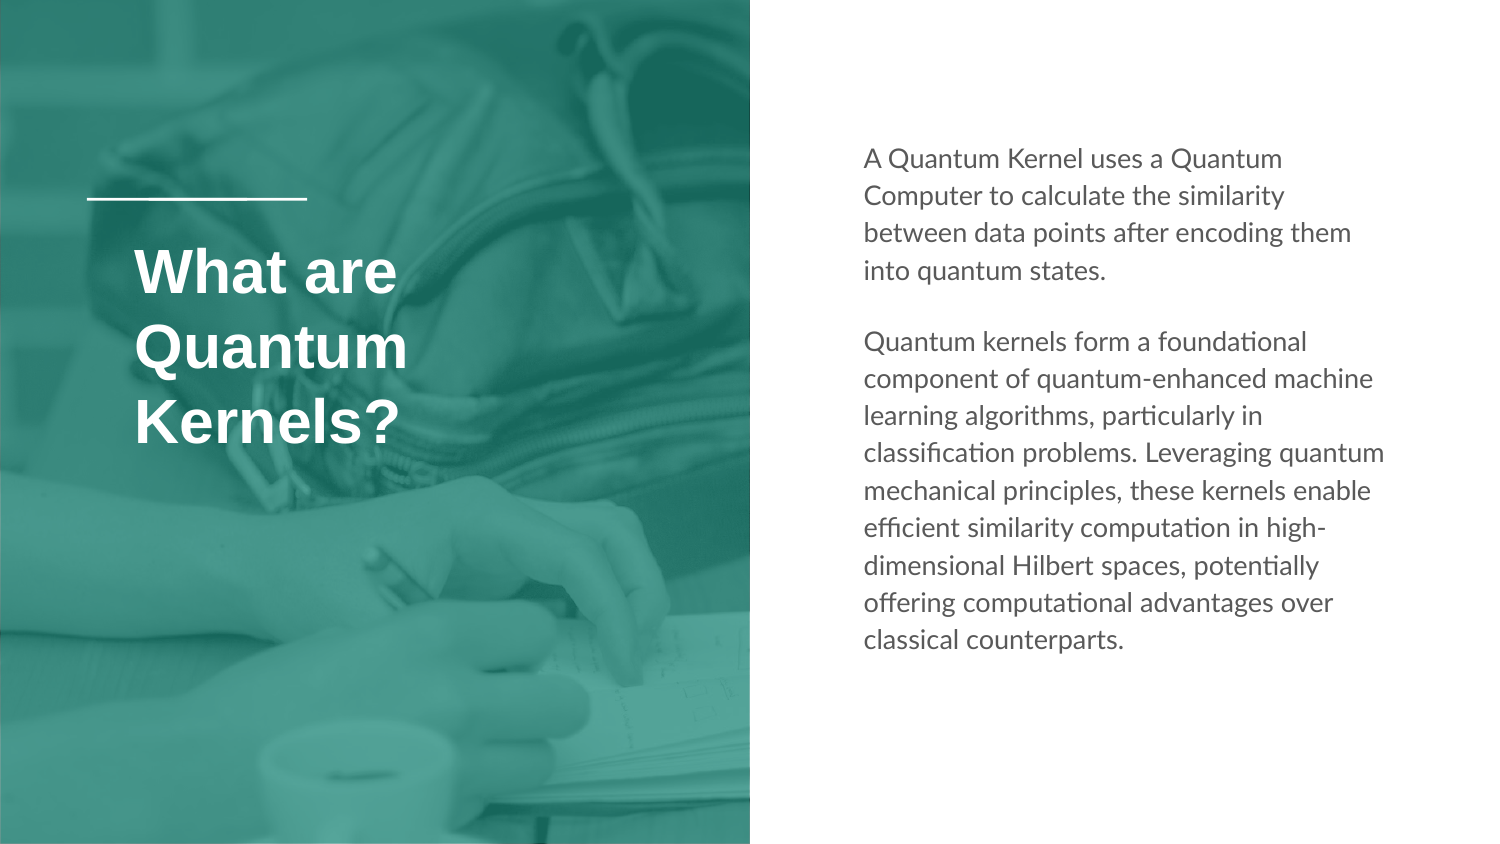

A Quantum Kernel uses a Quantum Computer to calculate the similarity between data points after encoding them into quantum states.
Quantum kernels form a foundational component of quantum-enhanced machine learning algorithms, particularly in classification problems. Leveraging quantum mechanical principles, these kernels enable efficient similarity computation in high-dimensional Hilbert spaces, potentially offering computational advantages over classical counterparts.

# What are Quantum Kernels?